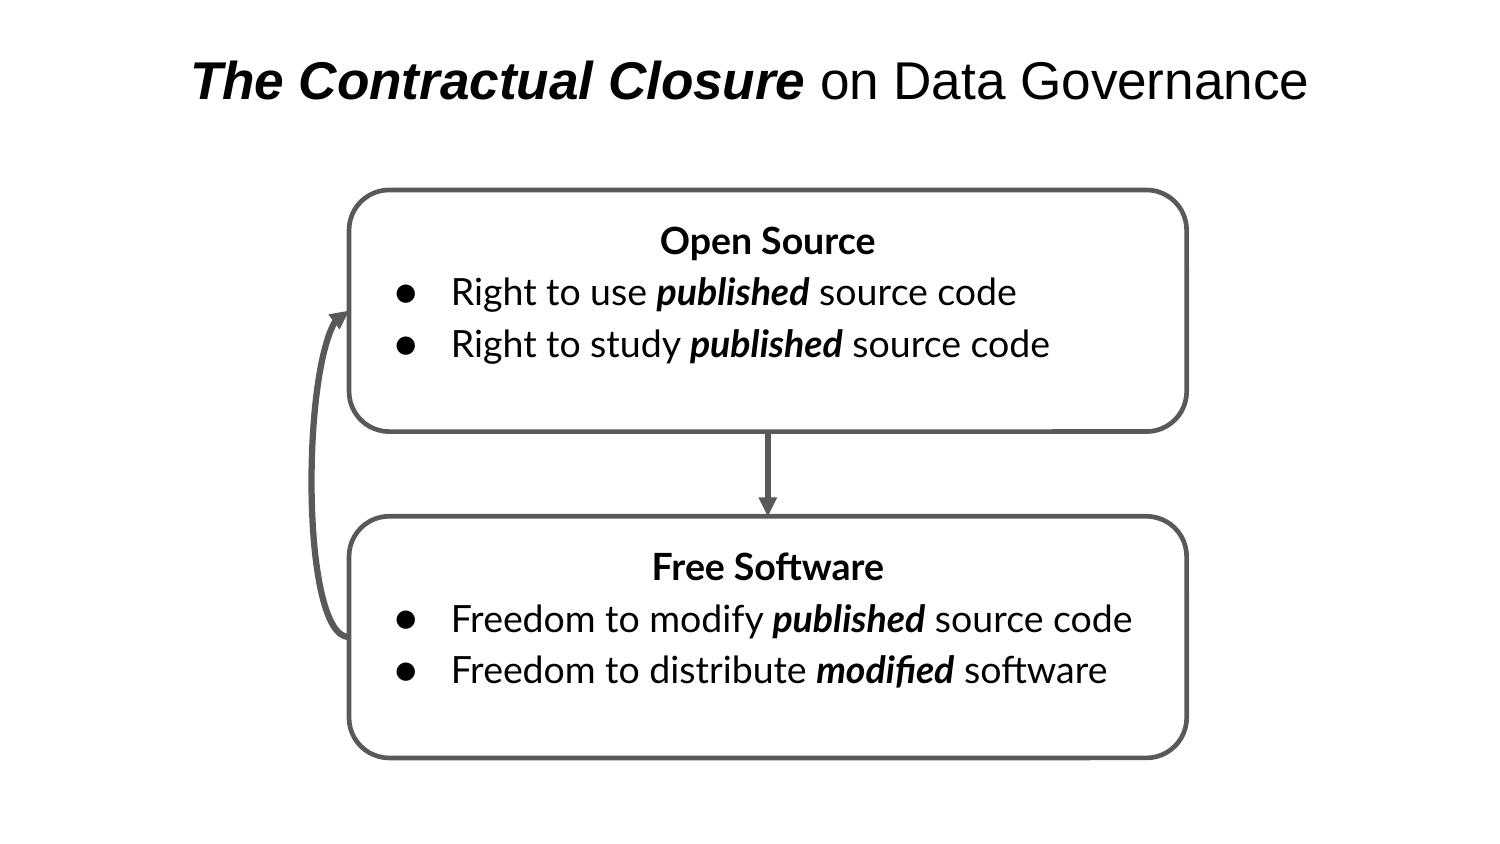

# The Contractual Closure on Data Governance
Open Source
Right to use published source code
Right to study published source code

Free Software
Freedom to modify published source code
Freedom to distribute modified software